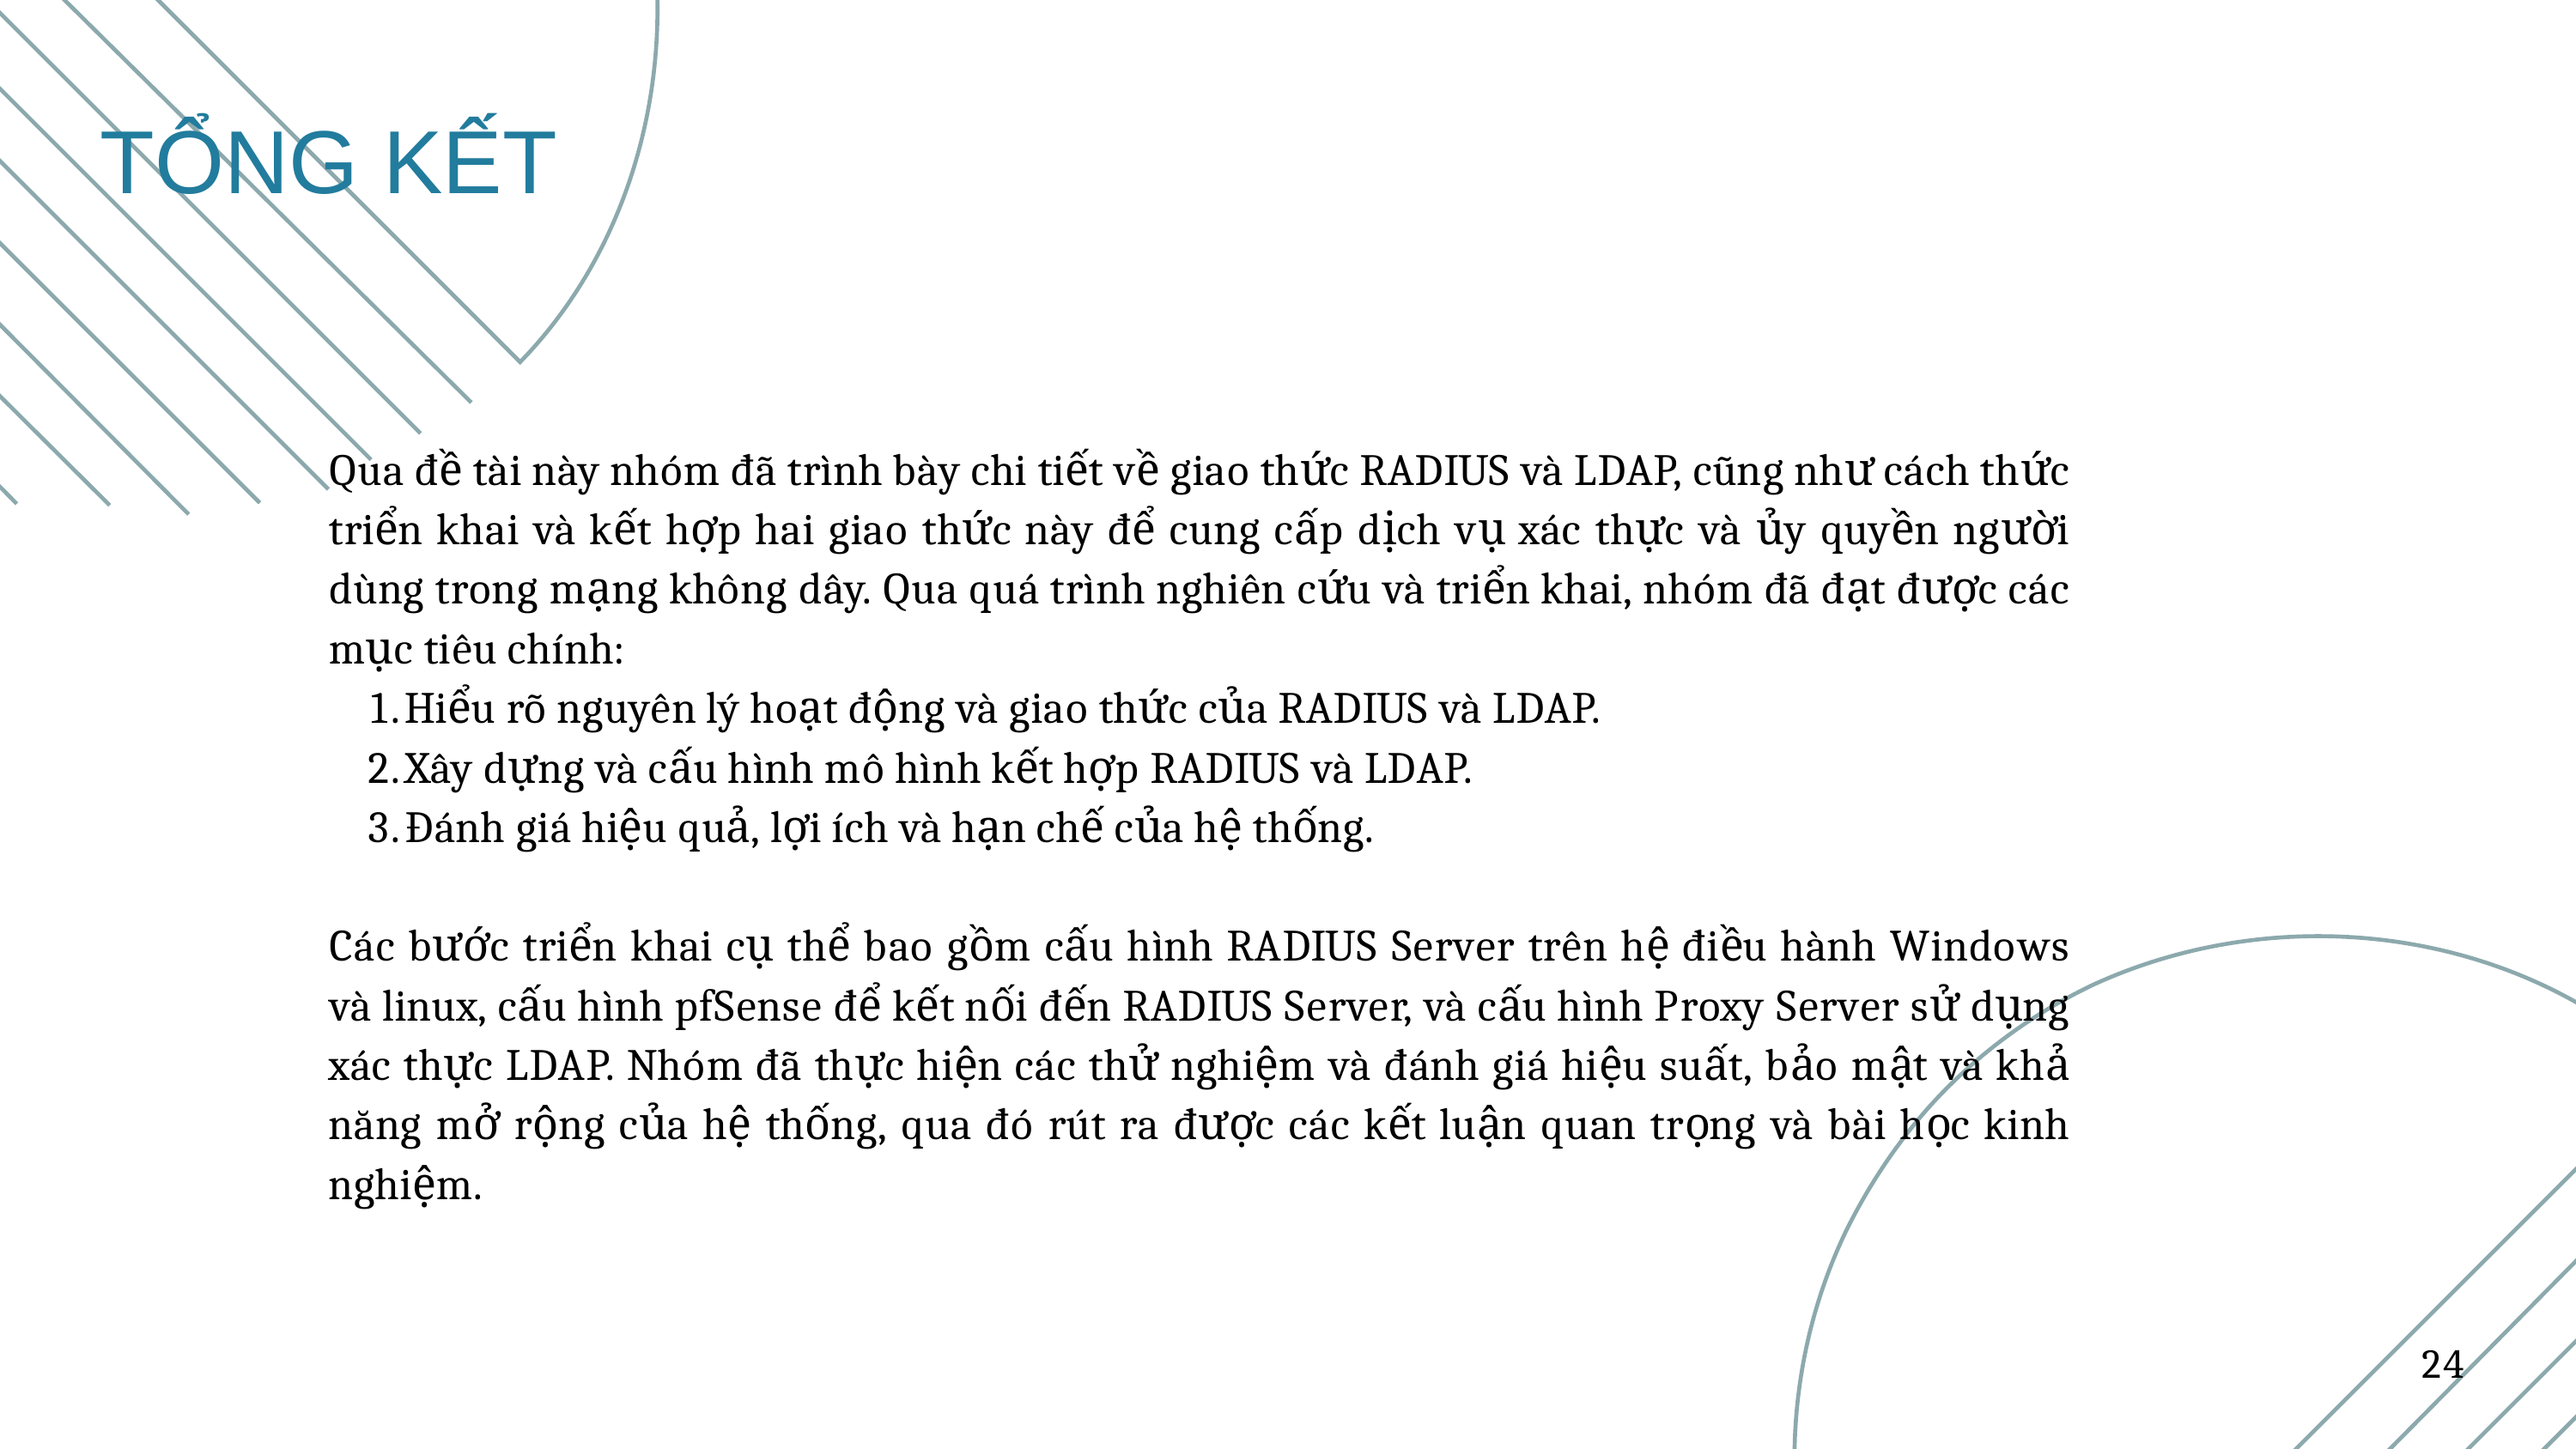

TỔNG KẾT
Qua đề tài này nhóm đã trình bày chi tiết về giao thức RADIUS và LDAP, cũng như cách thức triển khai và kết hợp hai giao thức này để cung cấp dịch vụ xác thực và ủy quyền người dùng trong mạng không dây. Qua quá trình nghiên cứu và triển khai, nhóm đã đạt được các mục tiêu chính:
Hiểu rõ nguyên lý hoạt động và giao thức của RADIUS và LDAP.
Xây dựng và cấu hình mô hình kết hợp RADIUS và LDAP.
Đánh giá hiệu quả, lợi ích và hạn chế của hệ thống.

Các bước triển khai cụ thể bao gồm cấu hình RADIUS Server trên hệ điều hành Windows và linux, cấu hình pfSense để kết nối đến RADIUS Server, và cấu hình Proxy Server sử dụng xác thực LDAP. Nhóm đã thực hiện các thử nghiệm và đánh giá hiệu suất, bảo mật và khả năng mở rộng của hệ thống, qua đó rút ra được các kết luận quan trọng và bài học kinh nghiệm.

24